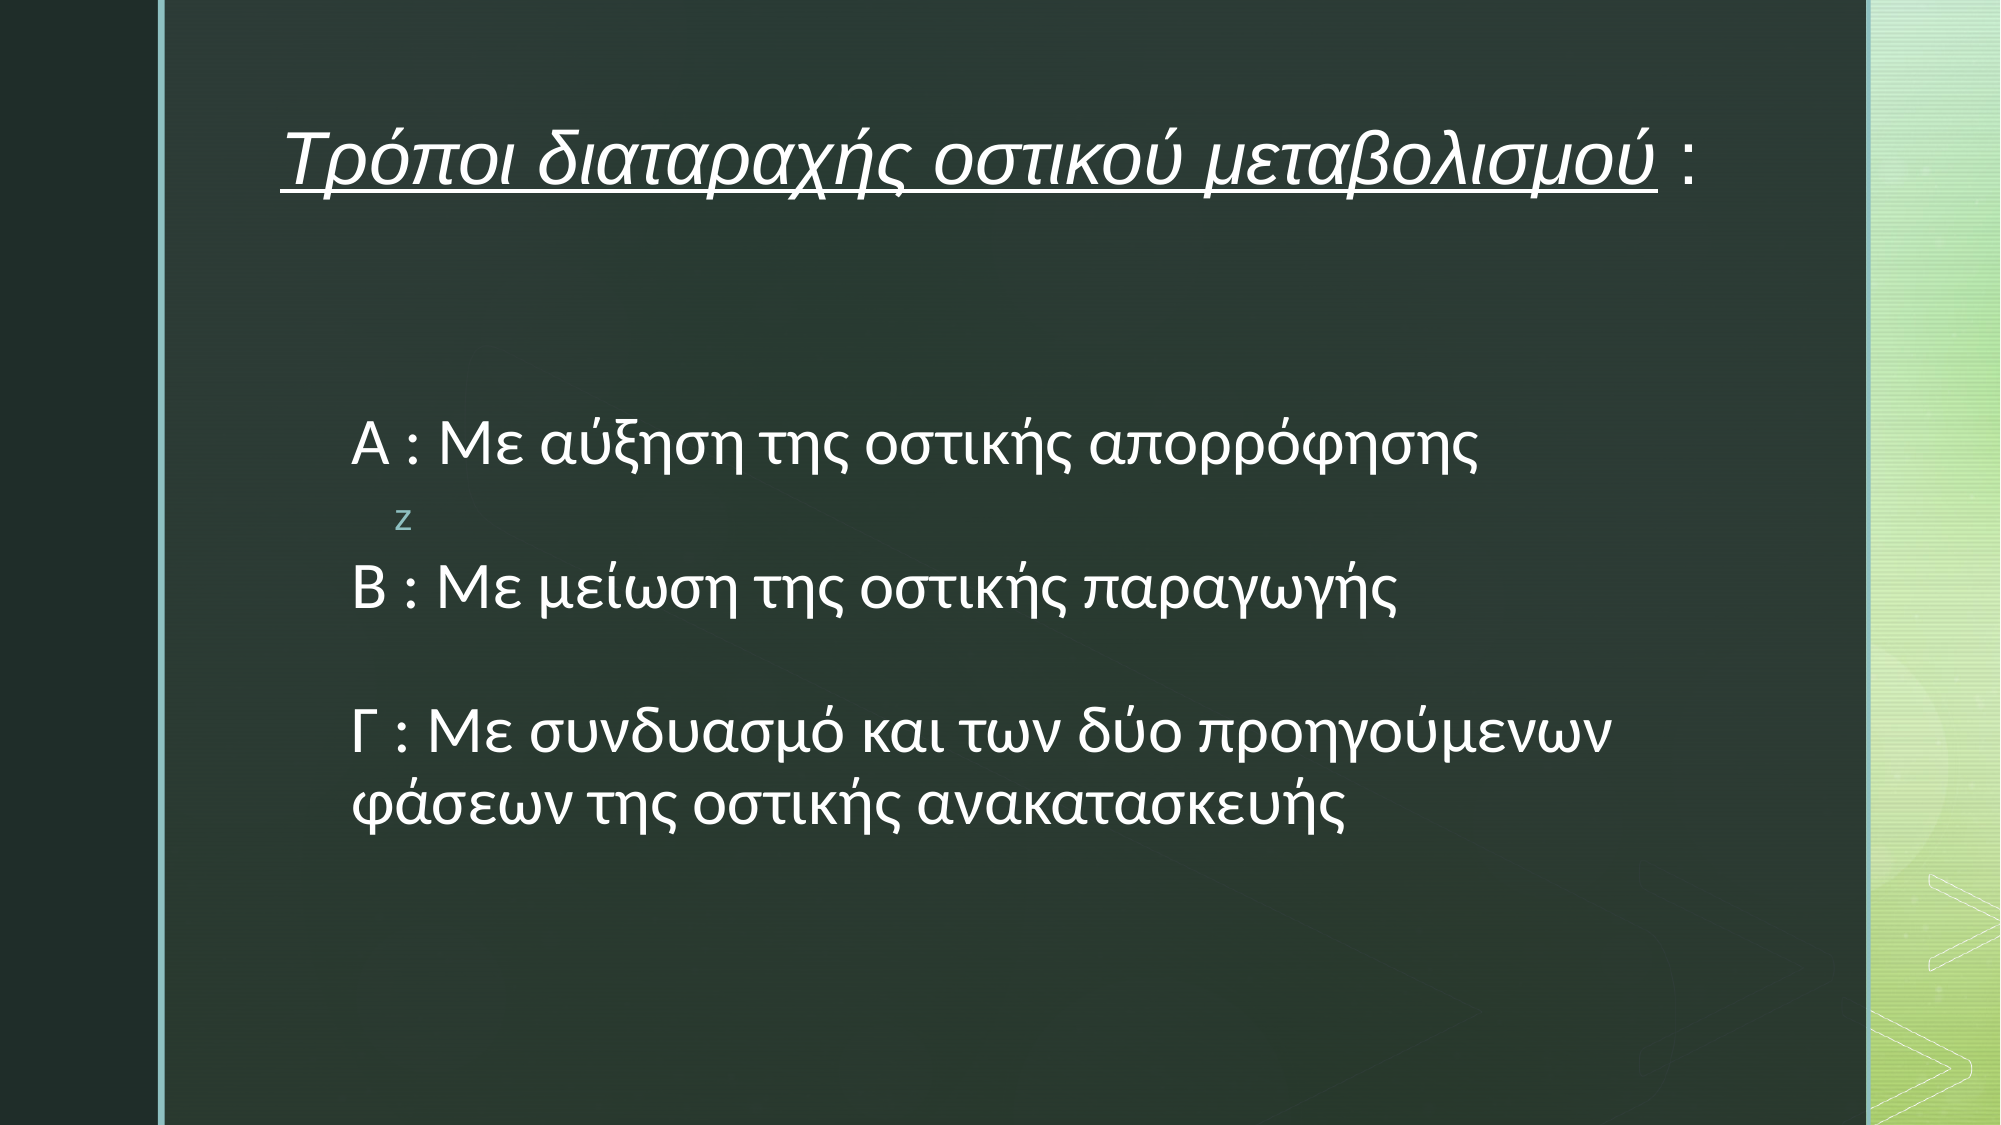

Τρόποι διαταραχής οστικού μεταβολισμού :
# Α : Mε αύξηση της οστικής απορρόφησης B : Mε μείωση της οστικής παραγωγής Γ : Mε συνδυασμό και των δύο προηγούμενων φάσεων της οστικής ανακατασκευής